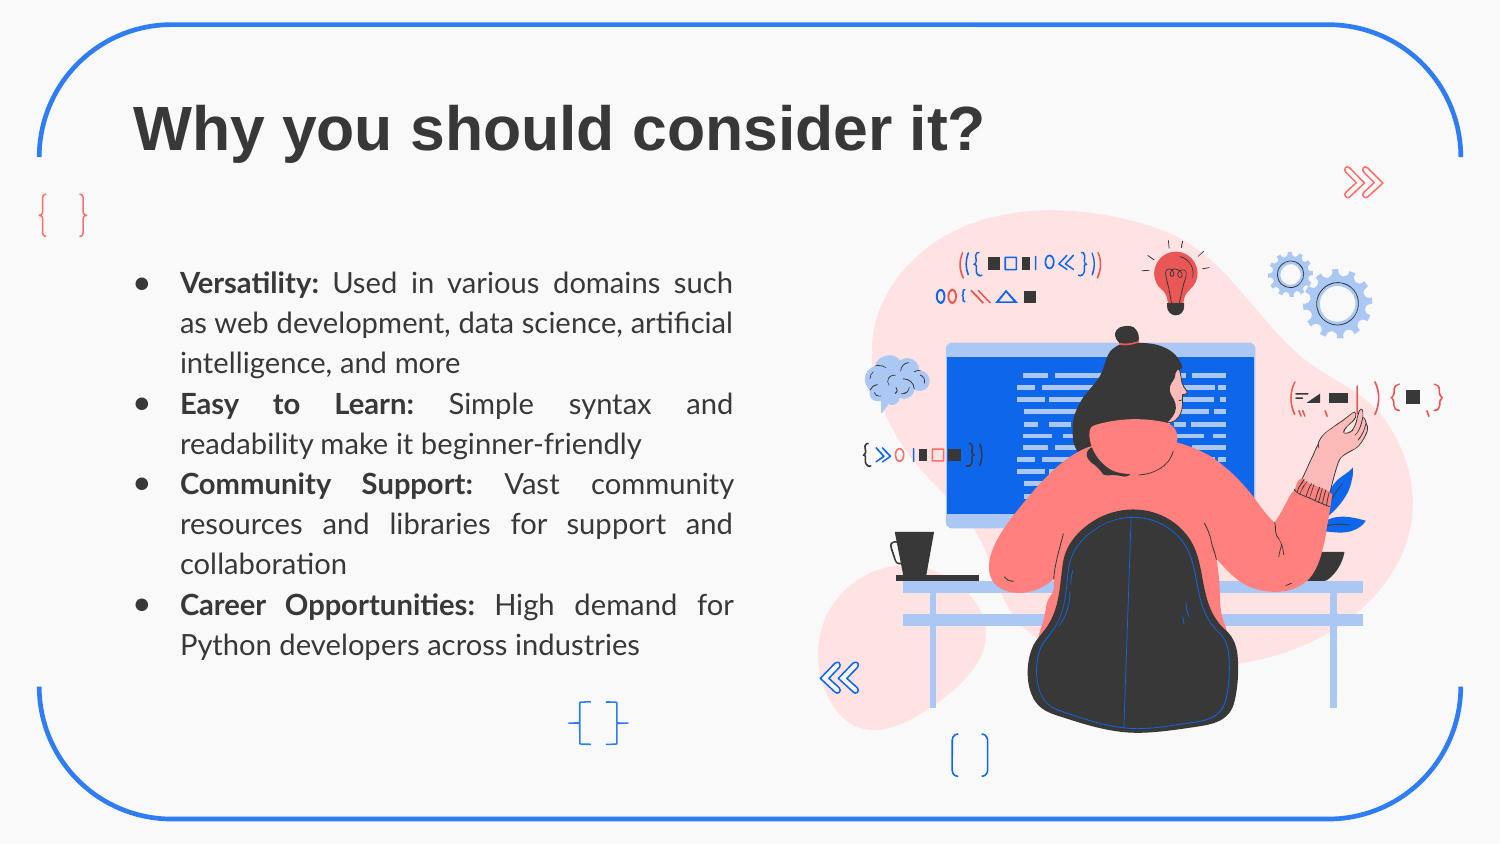

# Why you should consider it?

Versatility: Used in various domains such as web development, data science, artificial intelligence, and more
Easy to Learn: Simple syntax and readability make it beginner-friendly
Community Support: Vast community resources and libraries for support and collaboration
Career Opportunities: High demand for Python developers across industries